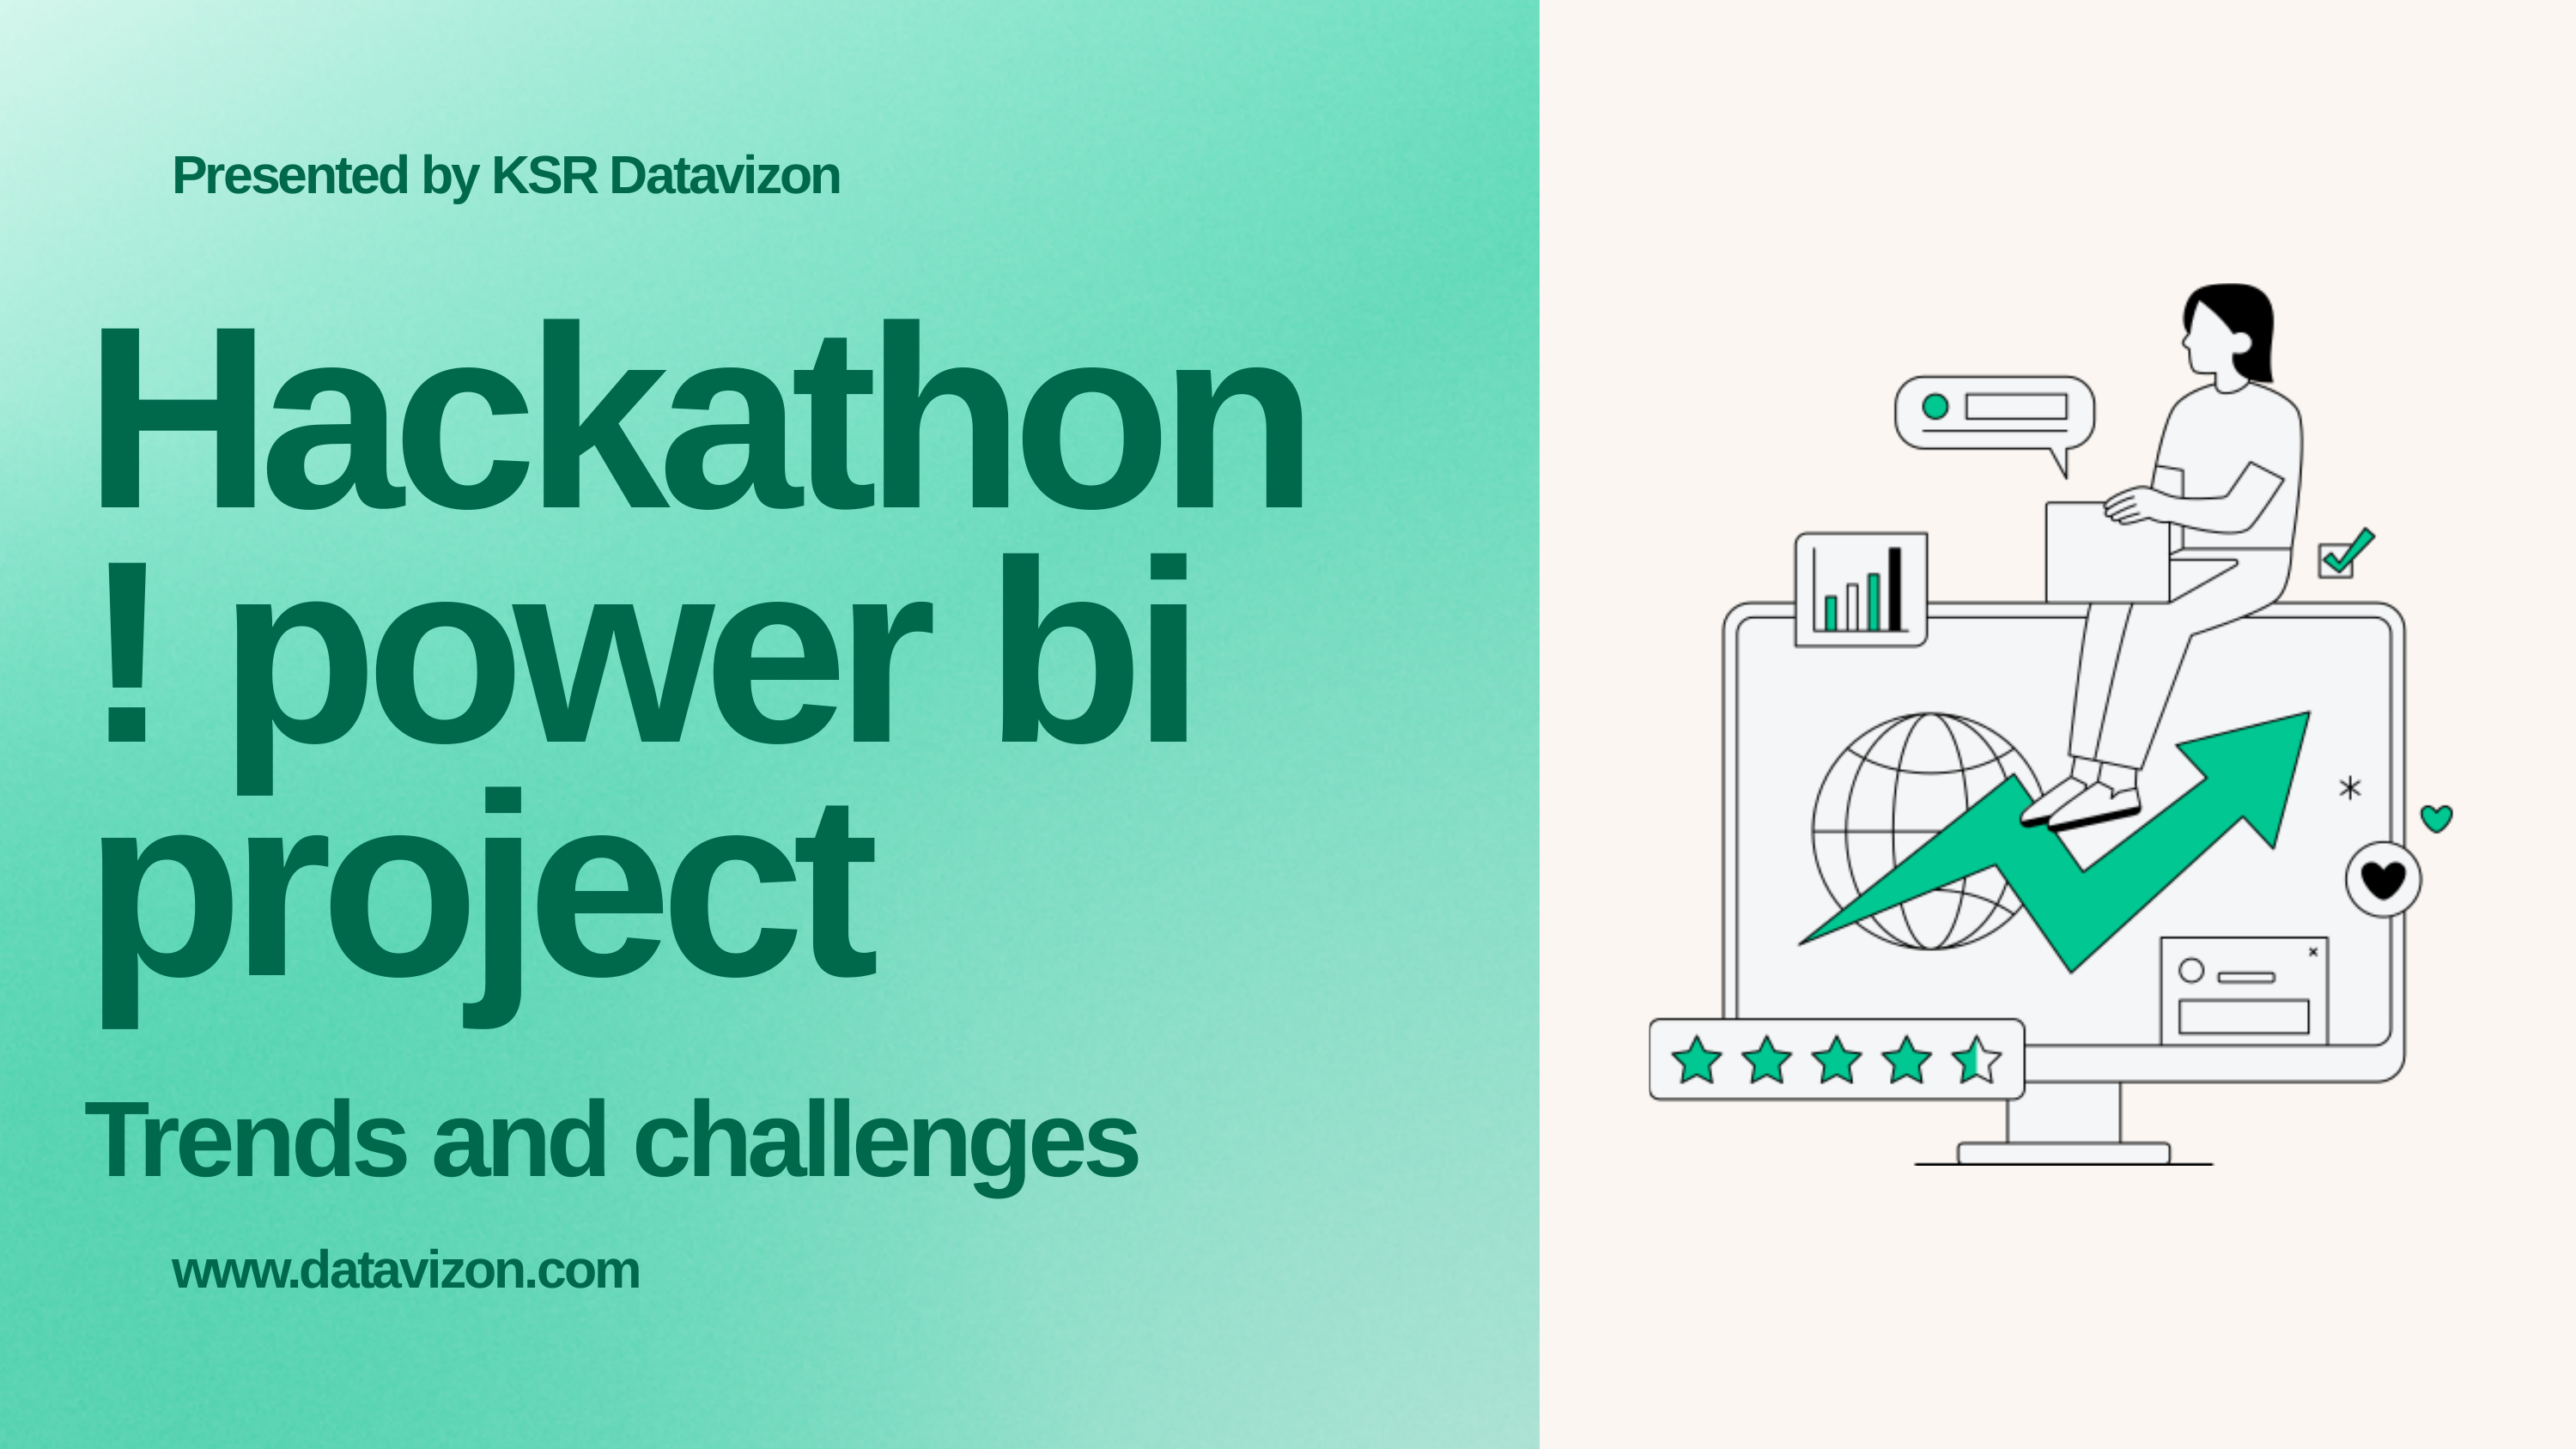

Presented by KSR Datavizon

Hackathon! power bi project
Trends and challenges
www.datavizon.com